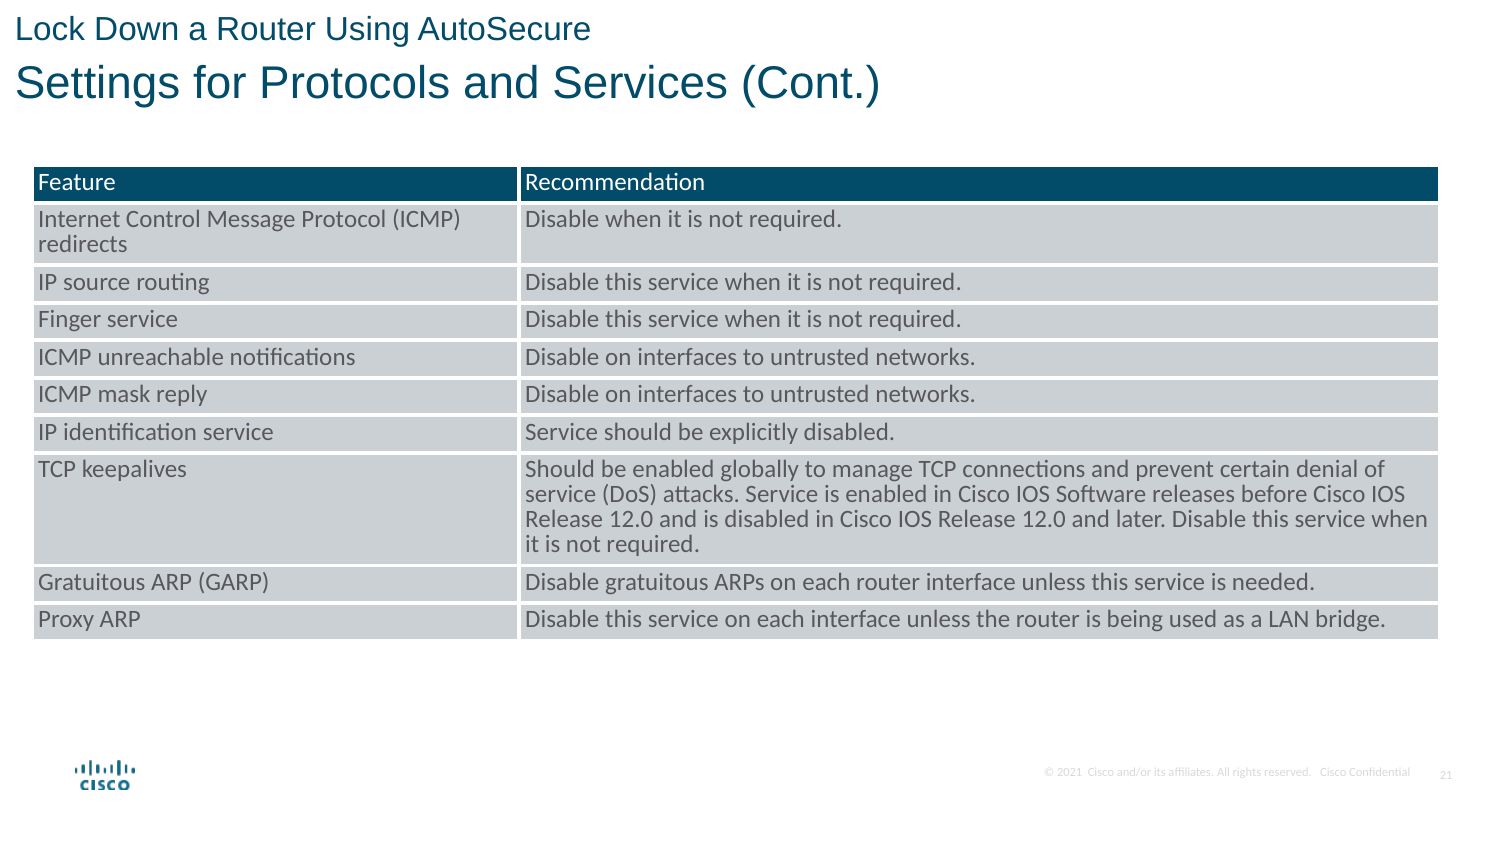

Lock Down a Router Using AutoSecure
Settings for Protocols and Services (Cont.)
| Feature | Recommendation |
| --- | --- |
| Internet Control Message Protocol (ICMP) redirects | Disable when it is not required. |
| IP source routing | Disable this service when it is not required. |
| Finger service | Disable this service when it is not required. |
| ICMP unreachable notifications | Disable on interfaces to untrusted networks. |
| ICMP mask reply | Disable on interfaces to untrusted networks. |
| IP identification service | Service should be explicitly disabled. |
| TCP keepalives | Should be enabled globally to manage TCP connections and prevent certain denial of service (DoS) attacks. Service is enabled in Cisco IOS Software releases before Cisco IOS Release 12.0 and is disabled in Cisco IOS Release 12.0 and later. Disable this service when it is not required. |
| Gratuitous ARP (GARP) | Disable gratuitous ARPs on each router interface unless this service is needed. |
| Proxy ARP | Disable this service on each interface unless the router is being used as a LAN bridge. |
21